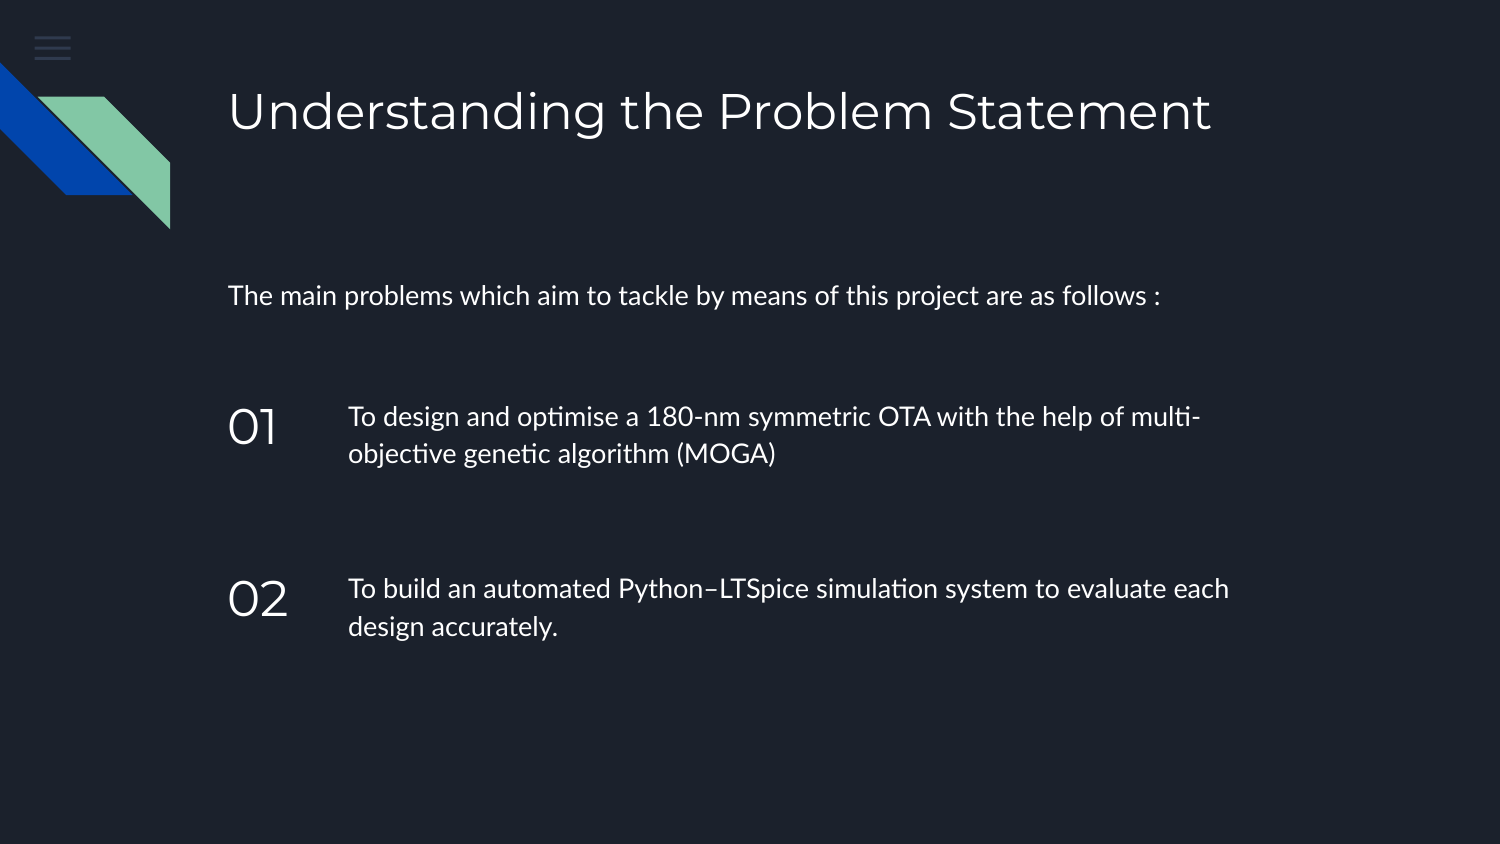

# Understanding the Problem Statement
The main problems which aim to tackle by means of this project are as follows :
To design and optimise a 180-nm symmetric OTA with the help of multi-objective genetic algorithm (MOGA)
01

To build an automated Python–LTSpice simulation system to evaluate each design accurately.
02